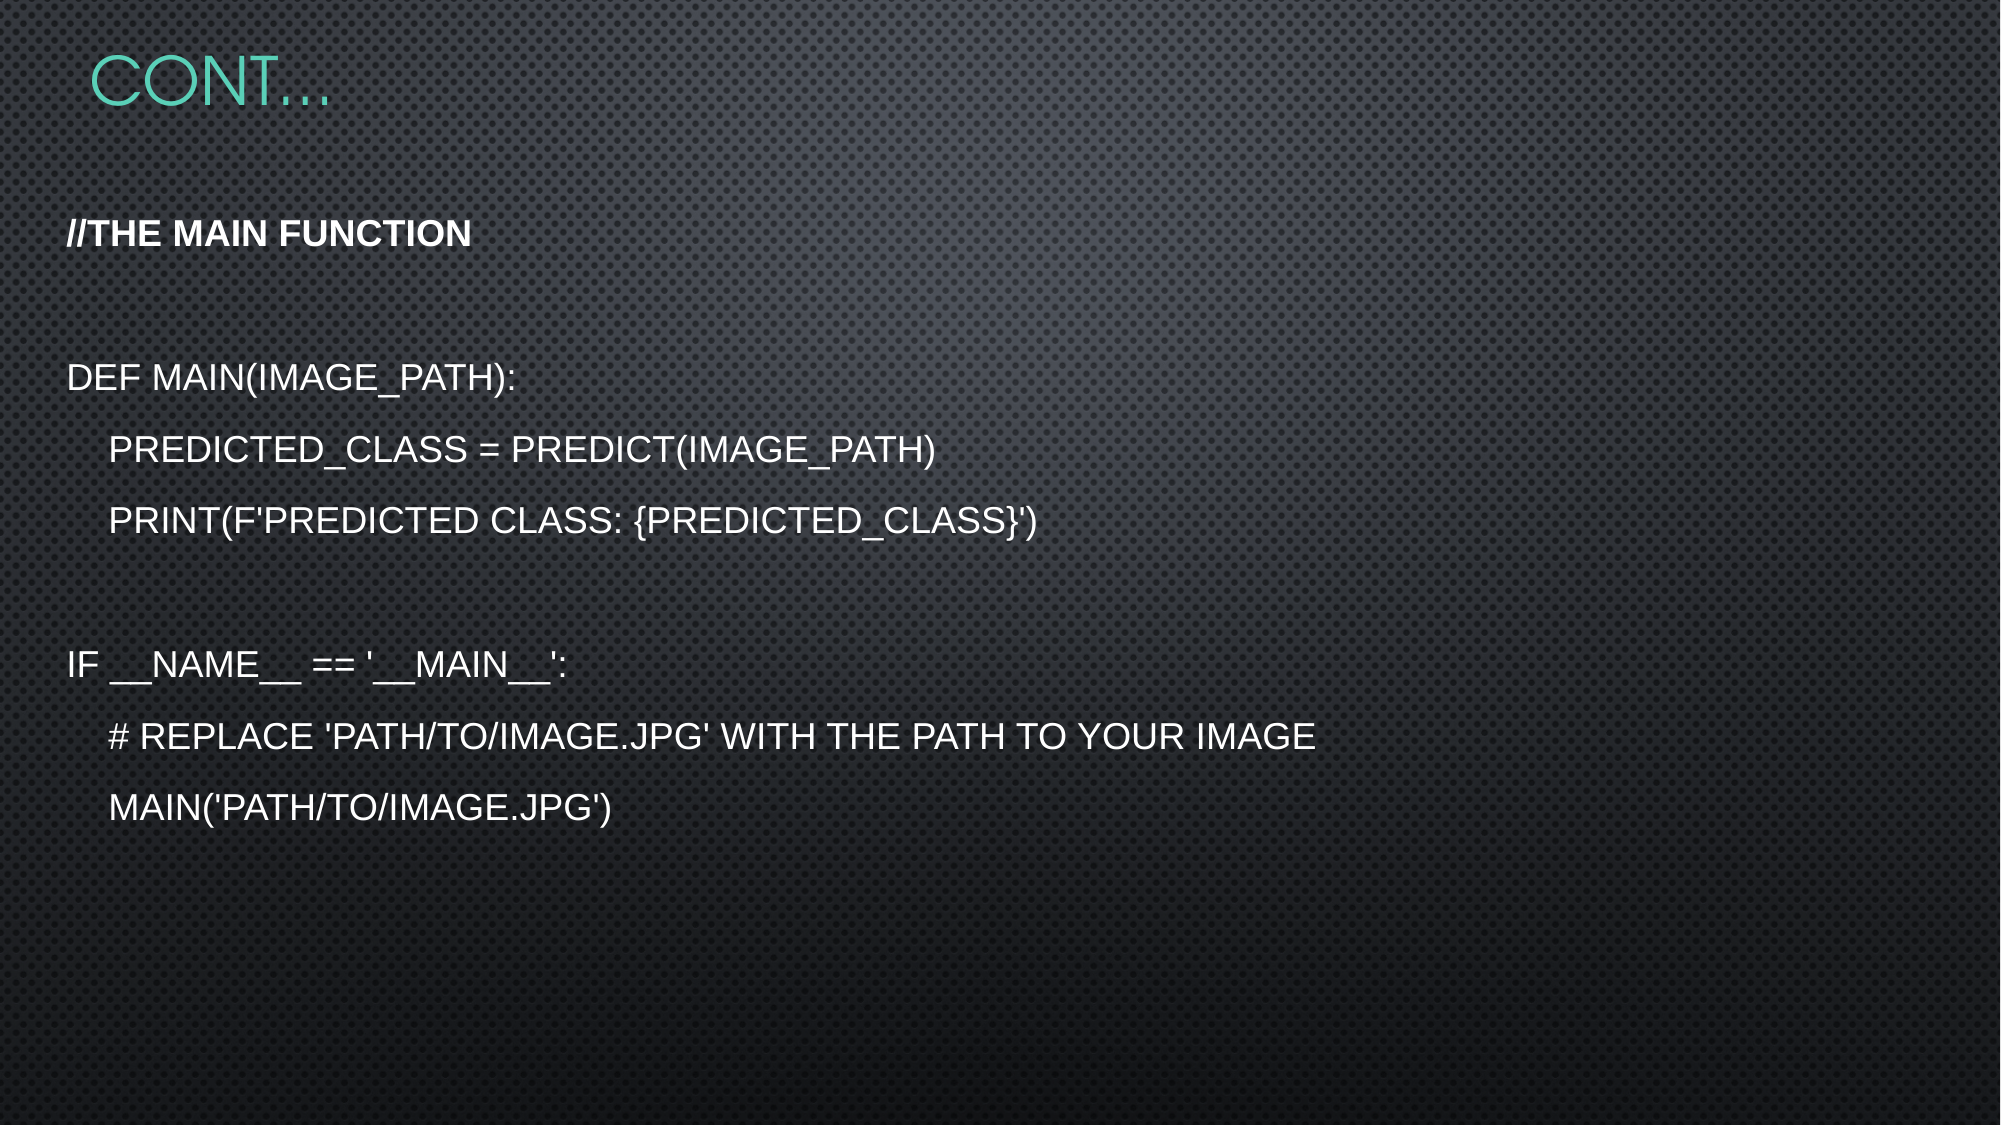

# Cont…
//The main Function

def main(image_path):
    predicted_class = predict(image_path)
    print(f'Predicted class: {predicted_class}')

if __name__ == '__main__':
    # Replace 'path/to/image.jpg' with the path to your image
    main('path/to/image.jpg')